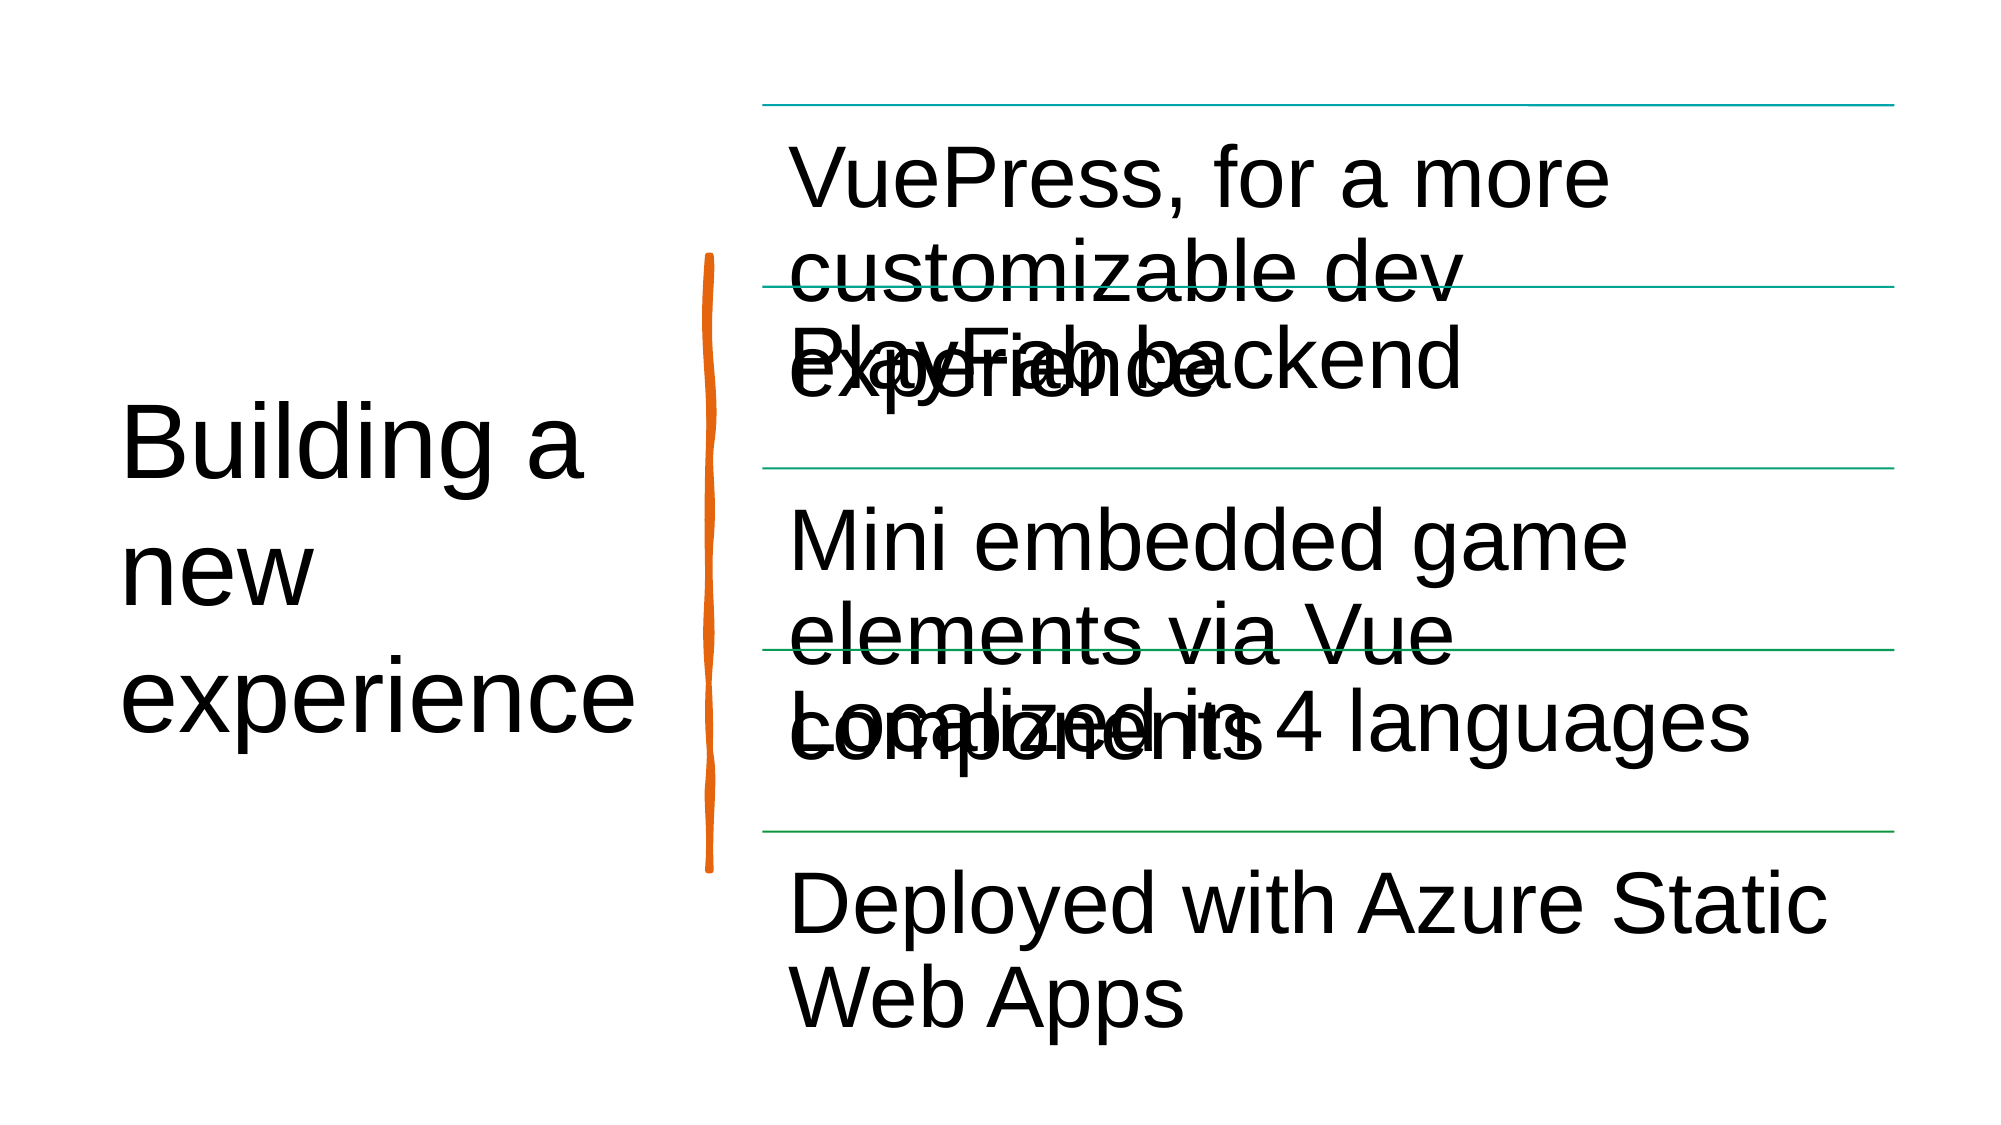

VuePress, for a more customizable dev experience
PlayFab backend
Mini embedded game elements via Vue components
Localized in 4 languages
Deployed with Azure Static Web Apps
# Building a new experience